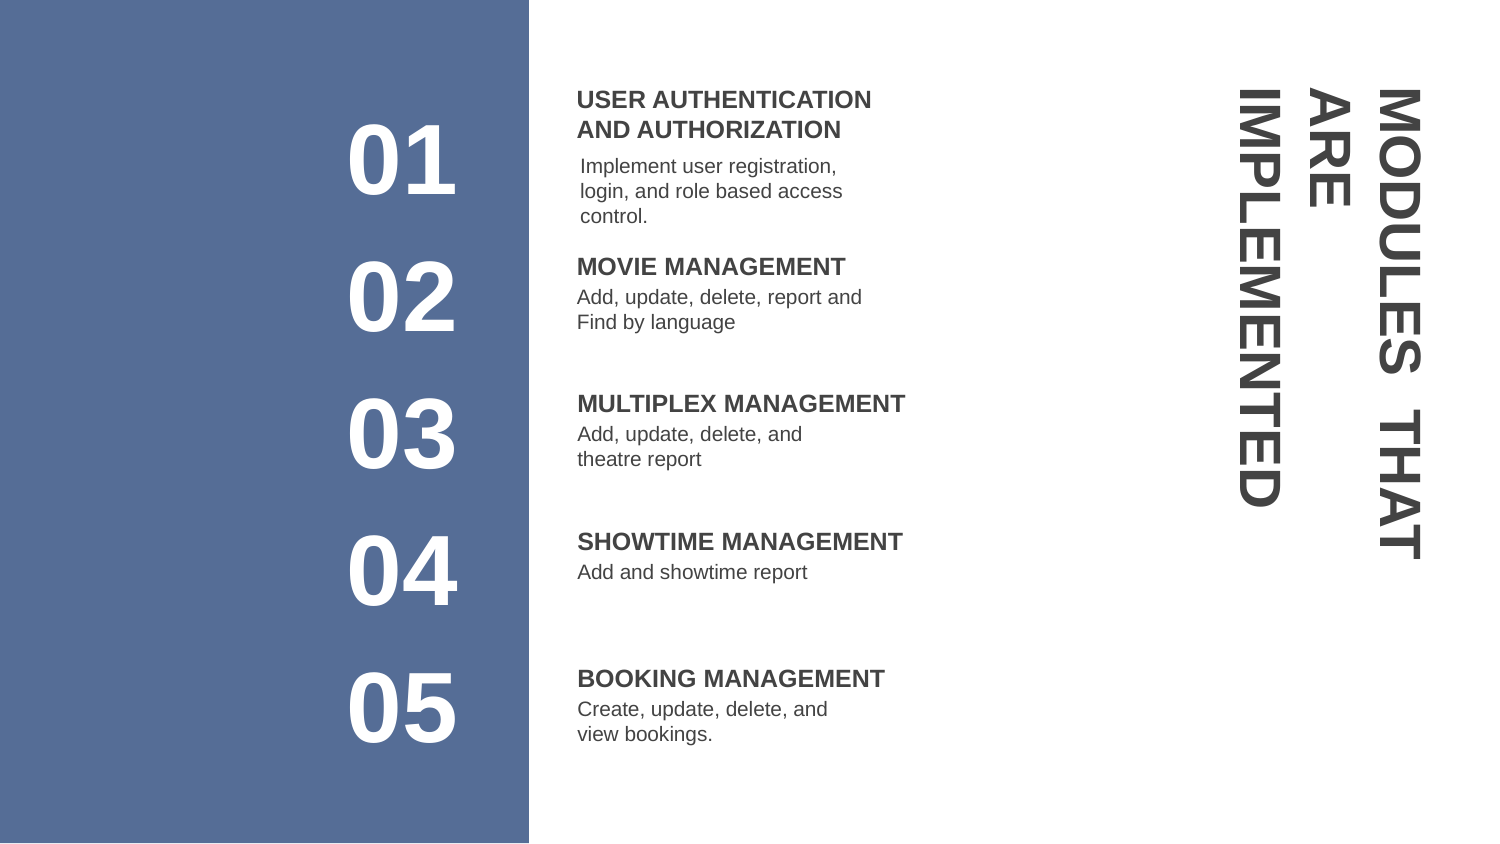

# USER AUTHENTICATION AND AUTHORIZATION
01
Implement user registration, login, and role based access control.

MOVIE MANAGEMENT
02
Add, update, delete, report and Find by language
MODULES  THAT  ARE IMPLEMENTED
MULTIPLEX MANAGEMENT
03
Add, update, delete, and theatre report
SHOWTIME MANAGEMENT
04
Add and showtime report
BOOKING MANAGEMENT
05
Create, update, delete, and view bookings.